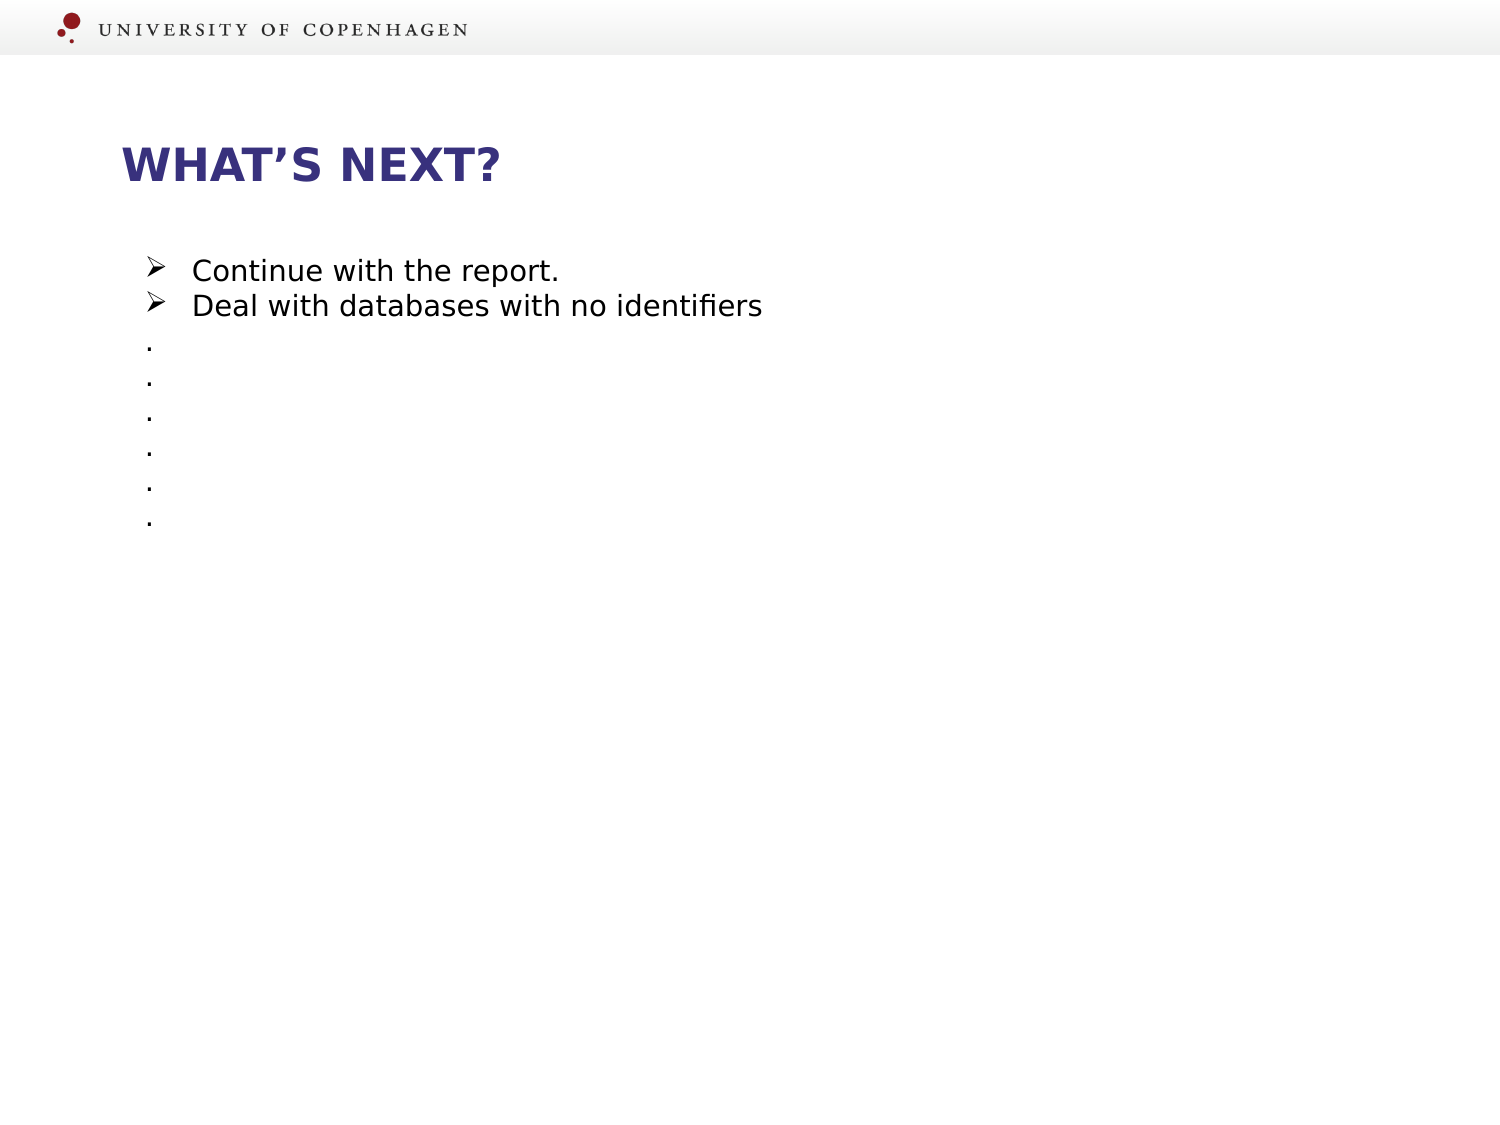

# WHAT’S NEXT?
Continue with the report.
Deal with databases with no identifiers
.
.
.
.
.
.